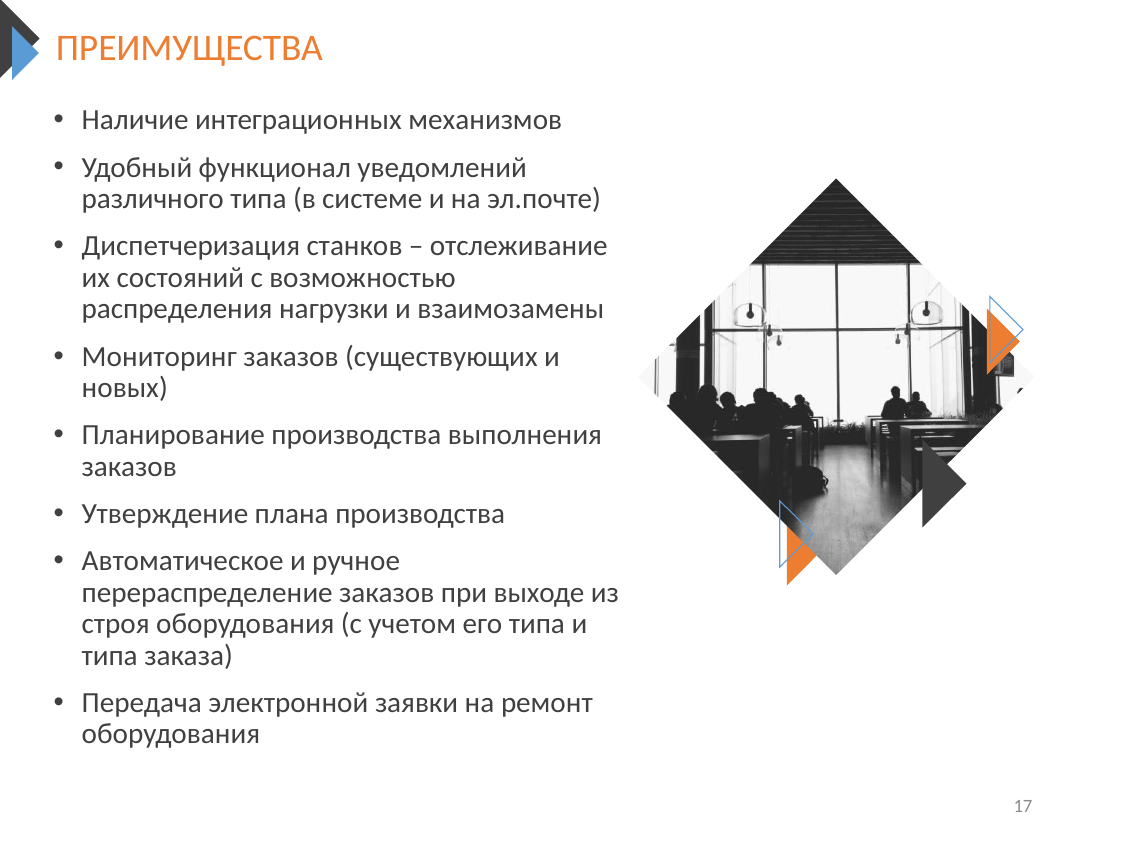

ПРЕИМУЩЕСТВА

Наличие интеграционных механизмов
Удобный функционал уведомлений различного типа (в системе и на эл.почте)
Диспетчеризация станков – отслеживание их состояний с возможностью распределения нагрузки и взаимозамены
Мониторинг заказов (существующих и новых)
Планирование производства выполнения заказов
Утверждение плана производства
Автоматическое и ручное перераспределение заказов при выходе из строя оборудования (с учетом его типа и типа заказа)
Передача электронной заявки на ремонт оборудования

17